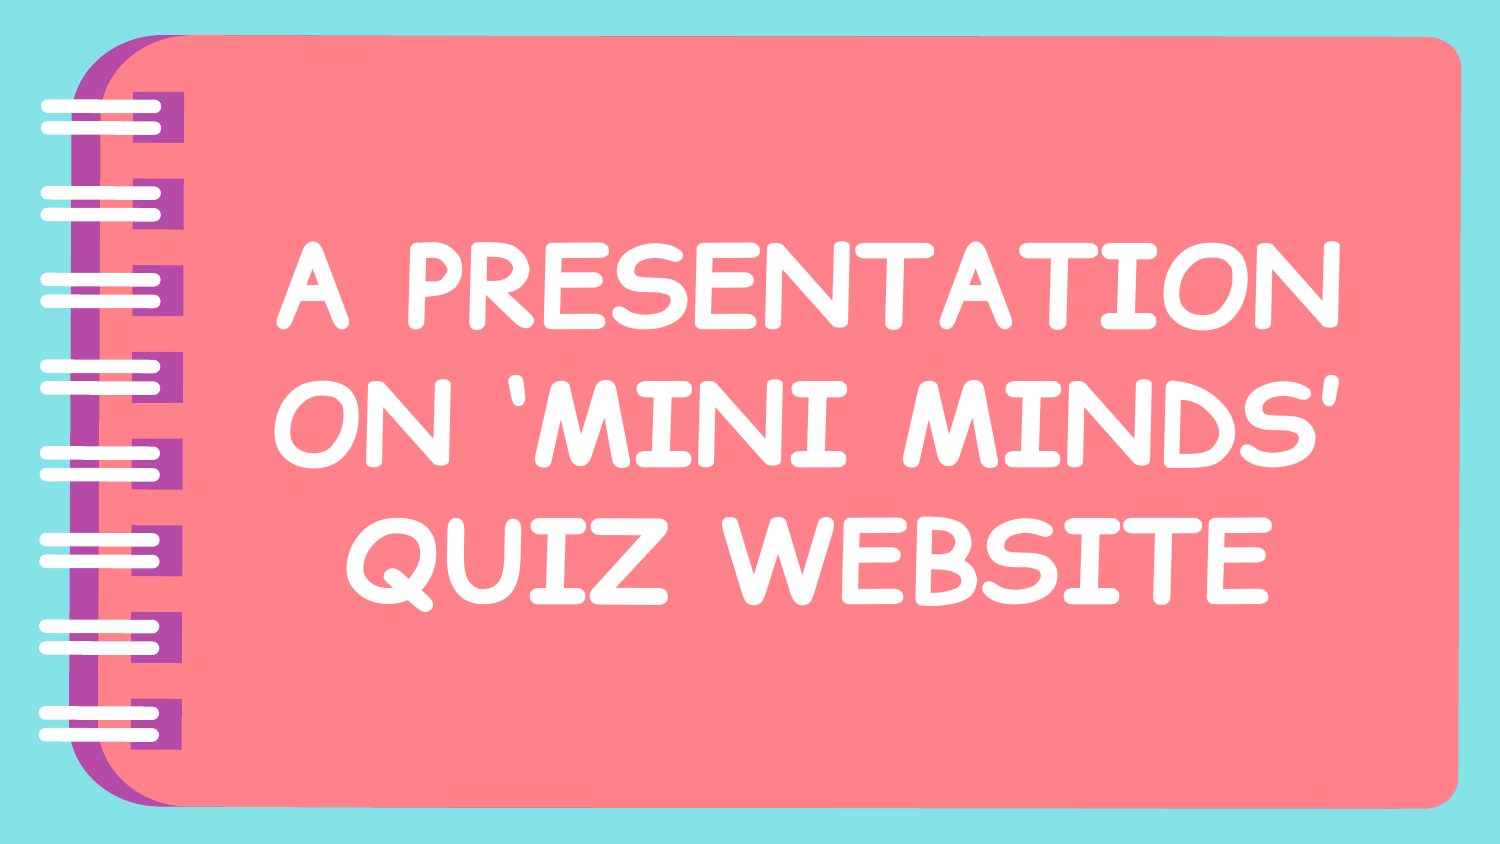

A PRESENTATION ON ‘MINI MINDS’ QUIZ WEBSITE